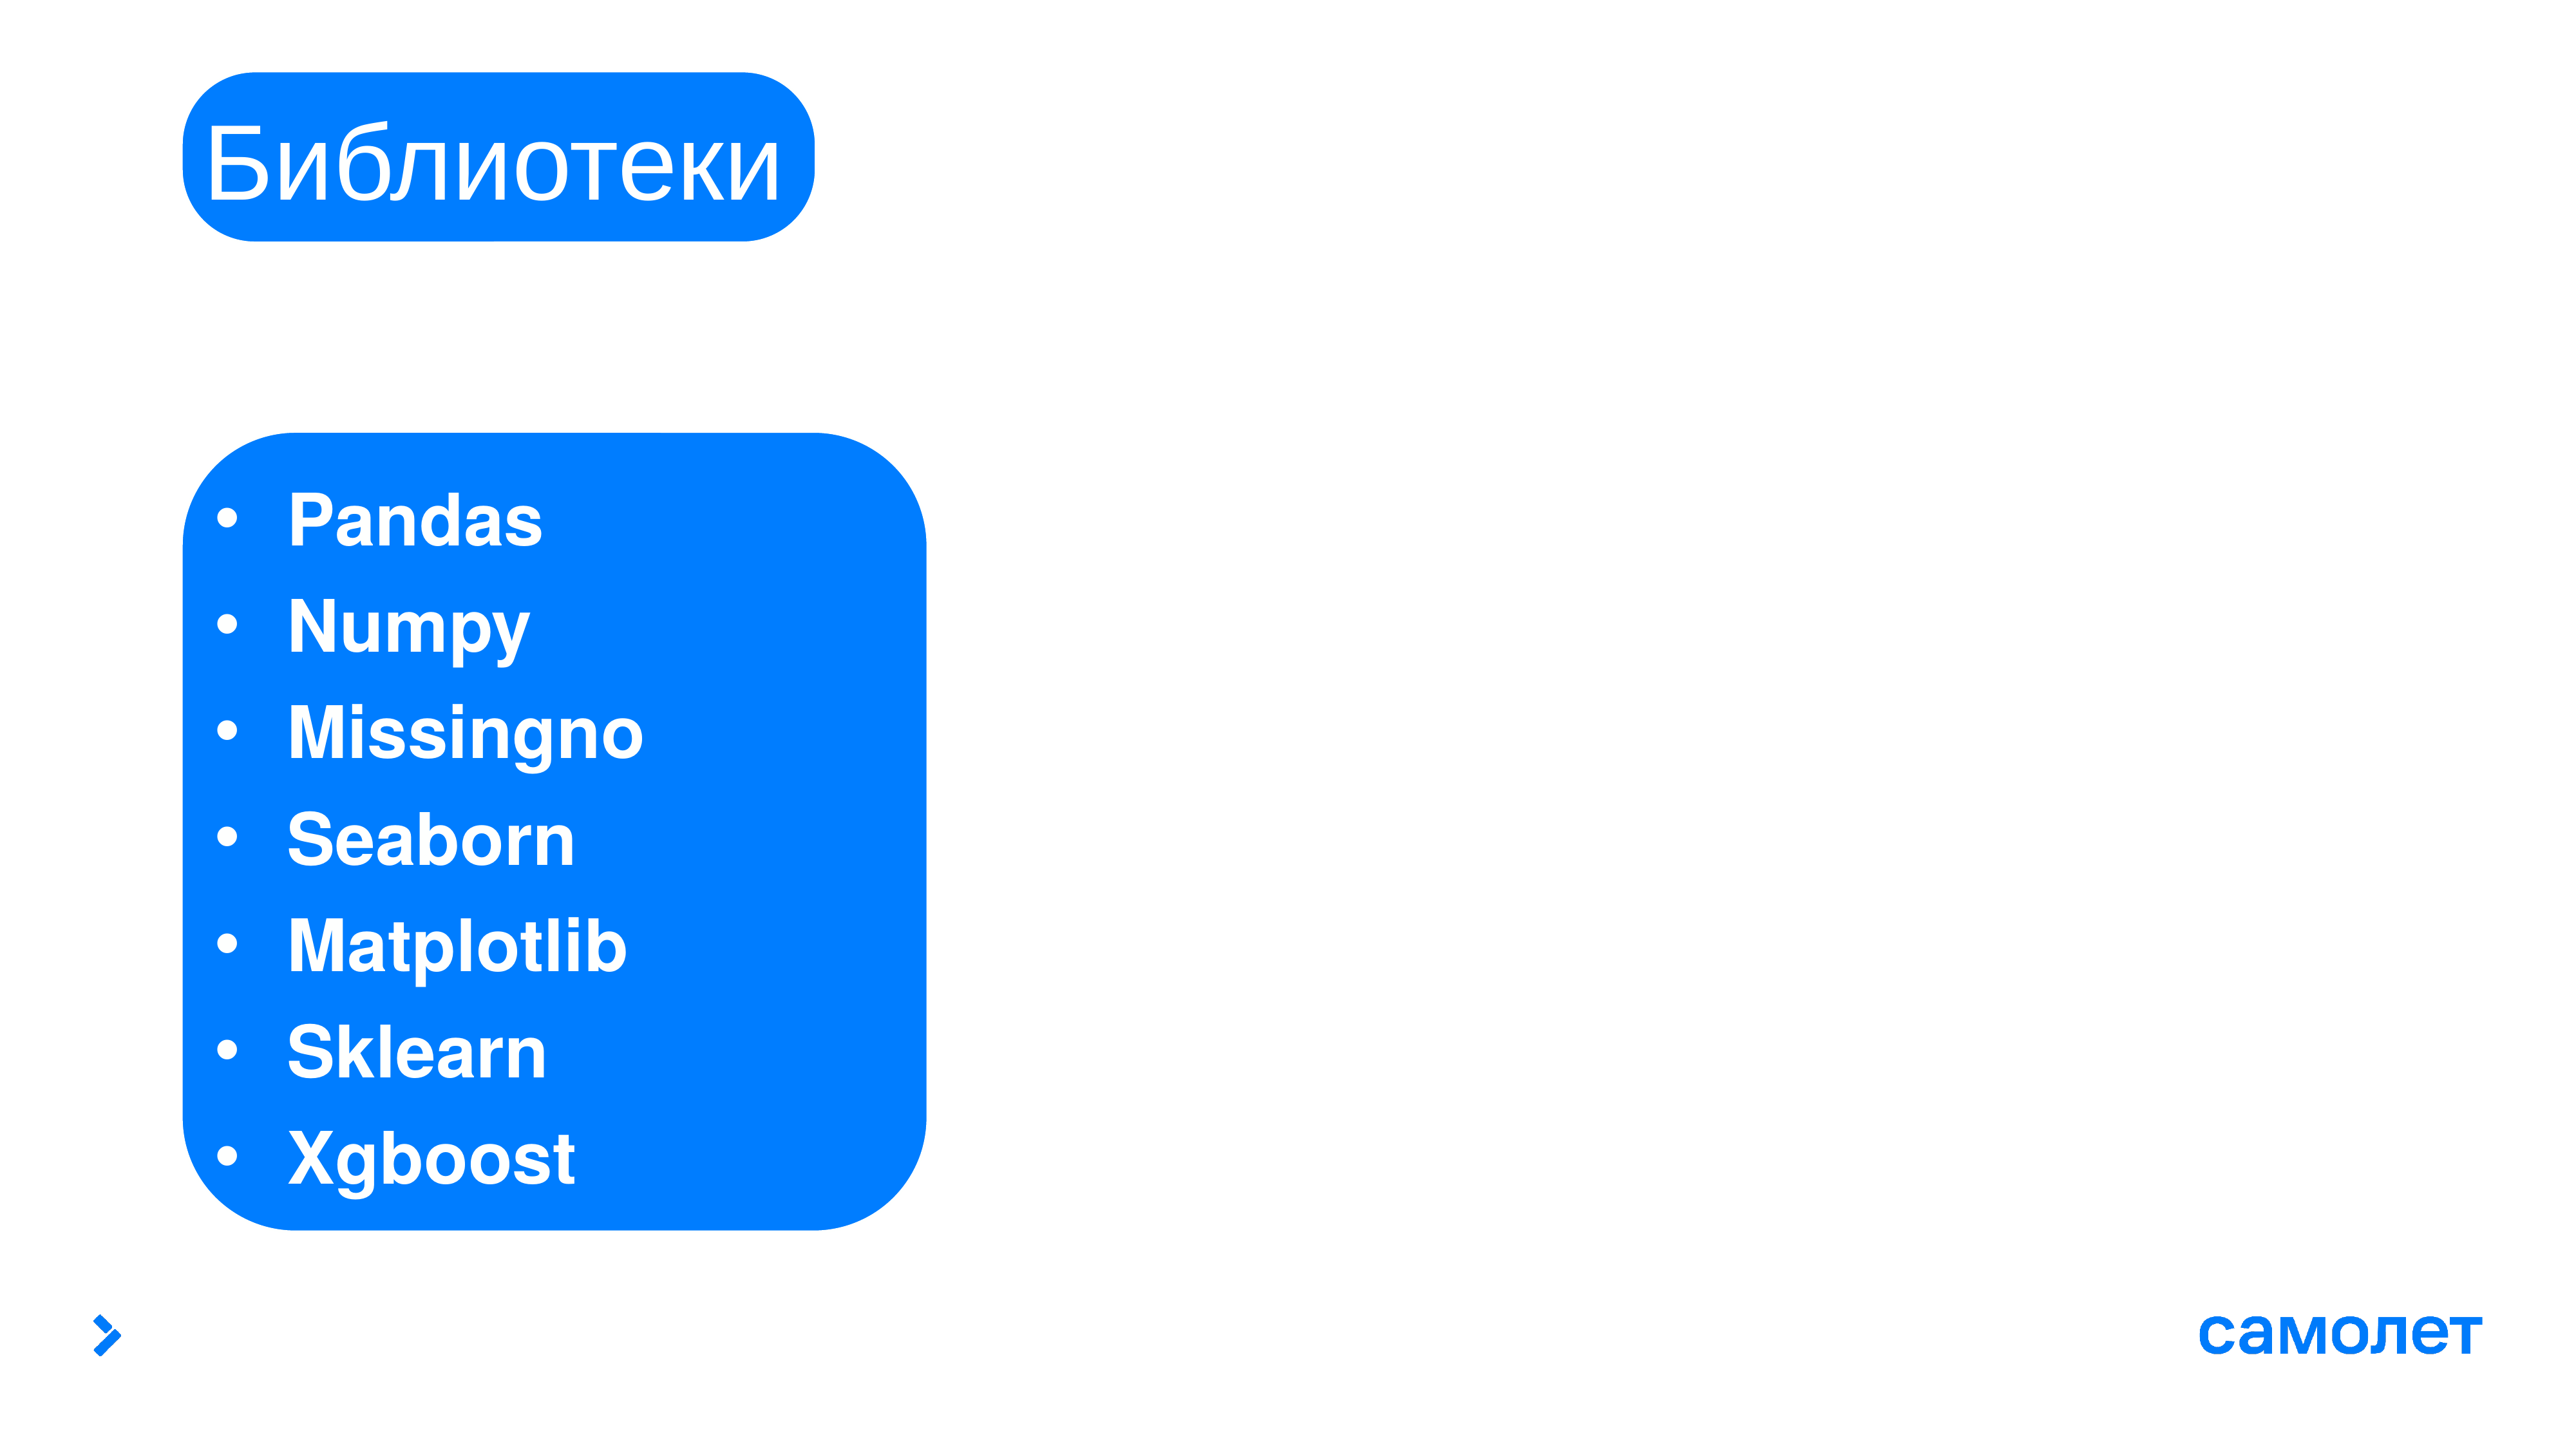

Библиотеки
Pandas
Numpy
Missingno
Seaborn
Matplotlib
Sklearn
Xgboost